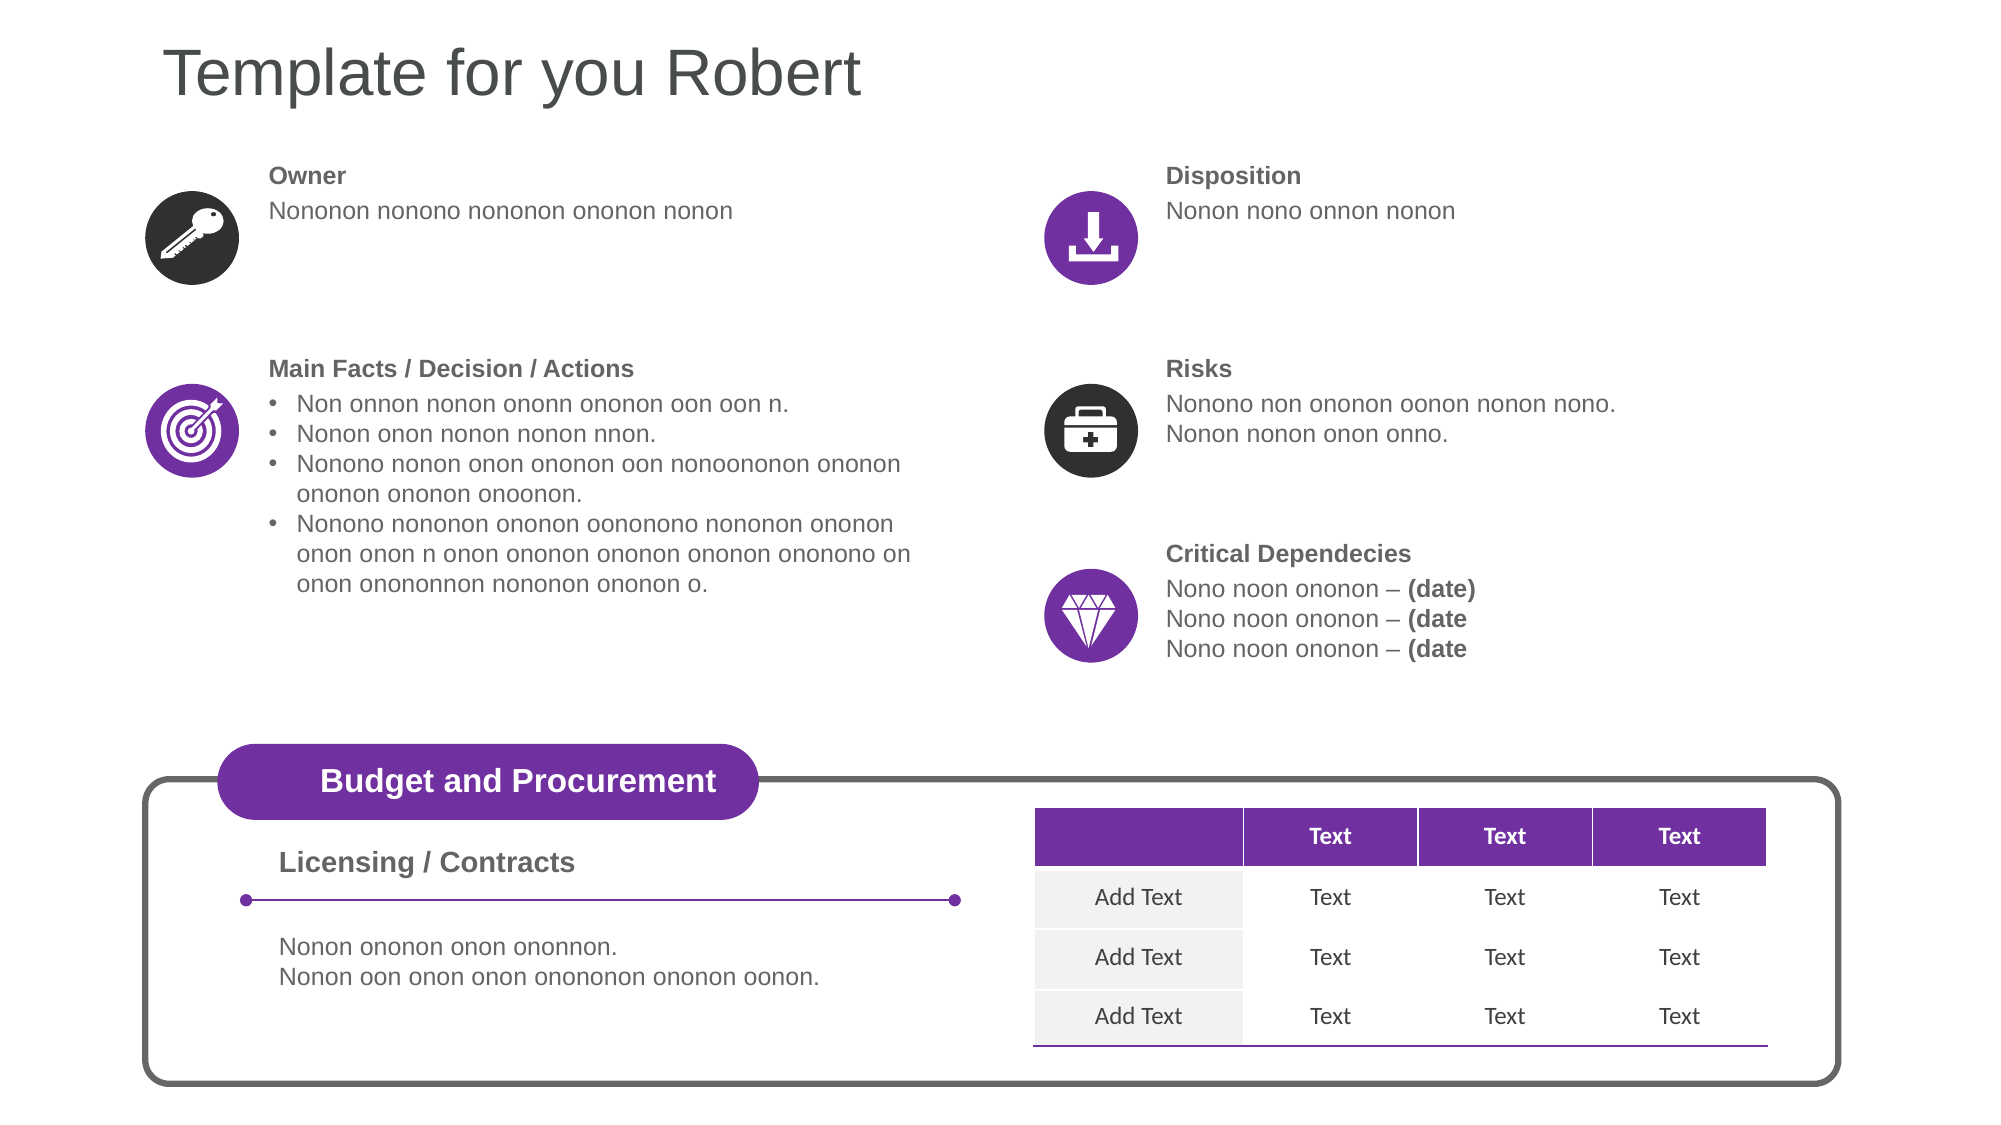

Template for you Robert
Owner
Nononon nonono nononon ononon nonon
Disposition
Nonon nono onnon nonon

Main Facts / Decision / Actions
Non onnon nonon ononn ononon oon oon n.
Nonon onon nonon nonon nnon.
Nonono nonon onon ononon oon nonoononon ononon ononon ononon onoonon.
Nonono nononon ononon oononono nononon ononon onon onon n onon ononon ononon ononon ononono on onon onononnon nononon ononon o.
Risks
Nonono non ononon oonon nonon nono.
Nonon nonon onon onno.

Critical Dependecies
Nono noon ononon – (date)
Nono noon ononon – (date
Nono noon ononon – (date

Budget and Procurement

|  | Text | Text | Text |
| --- | --- | --- | --- |
| Add Text | Text | Text | Text |
| Add Text | Text | Text | Text |
| Add Text | Text | Text | Text |
Licensing / Contracts
Nonon ononon onon ononnon.
Nonon oon onon onon onononon ononon oonon.